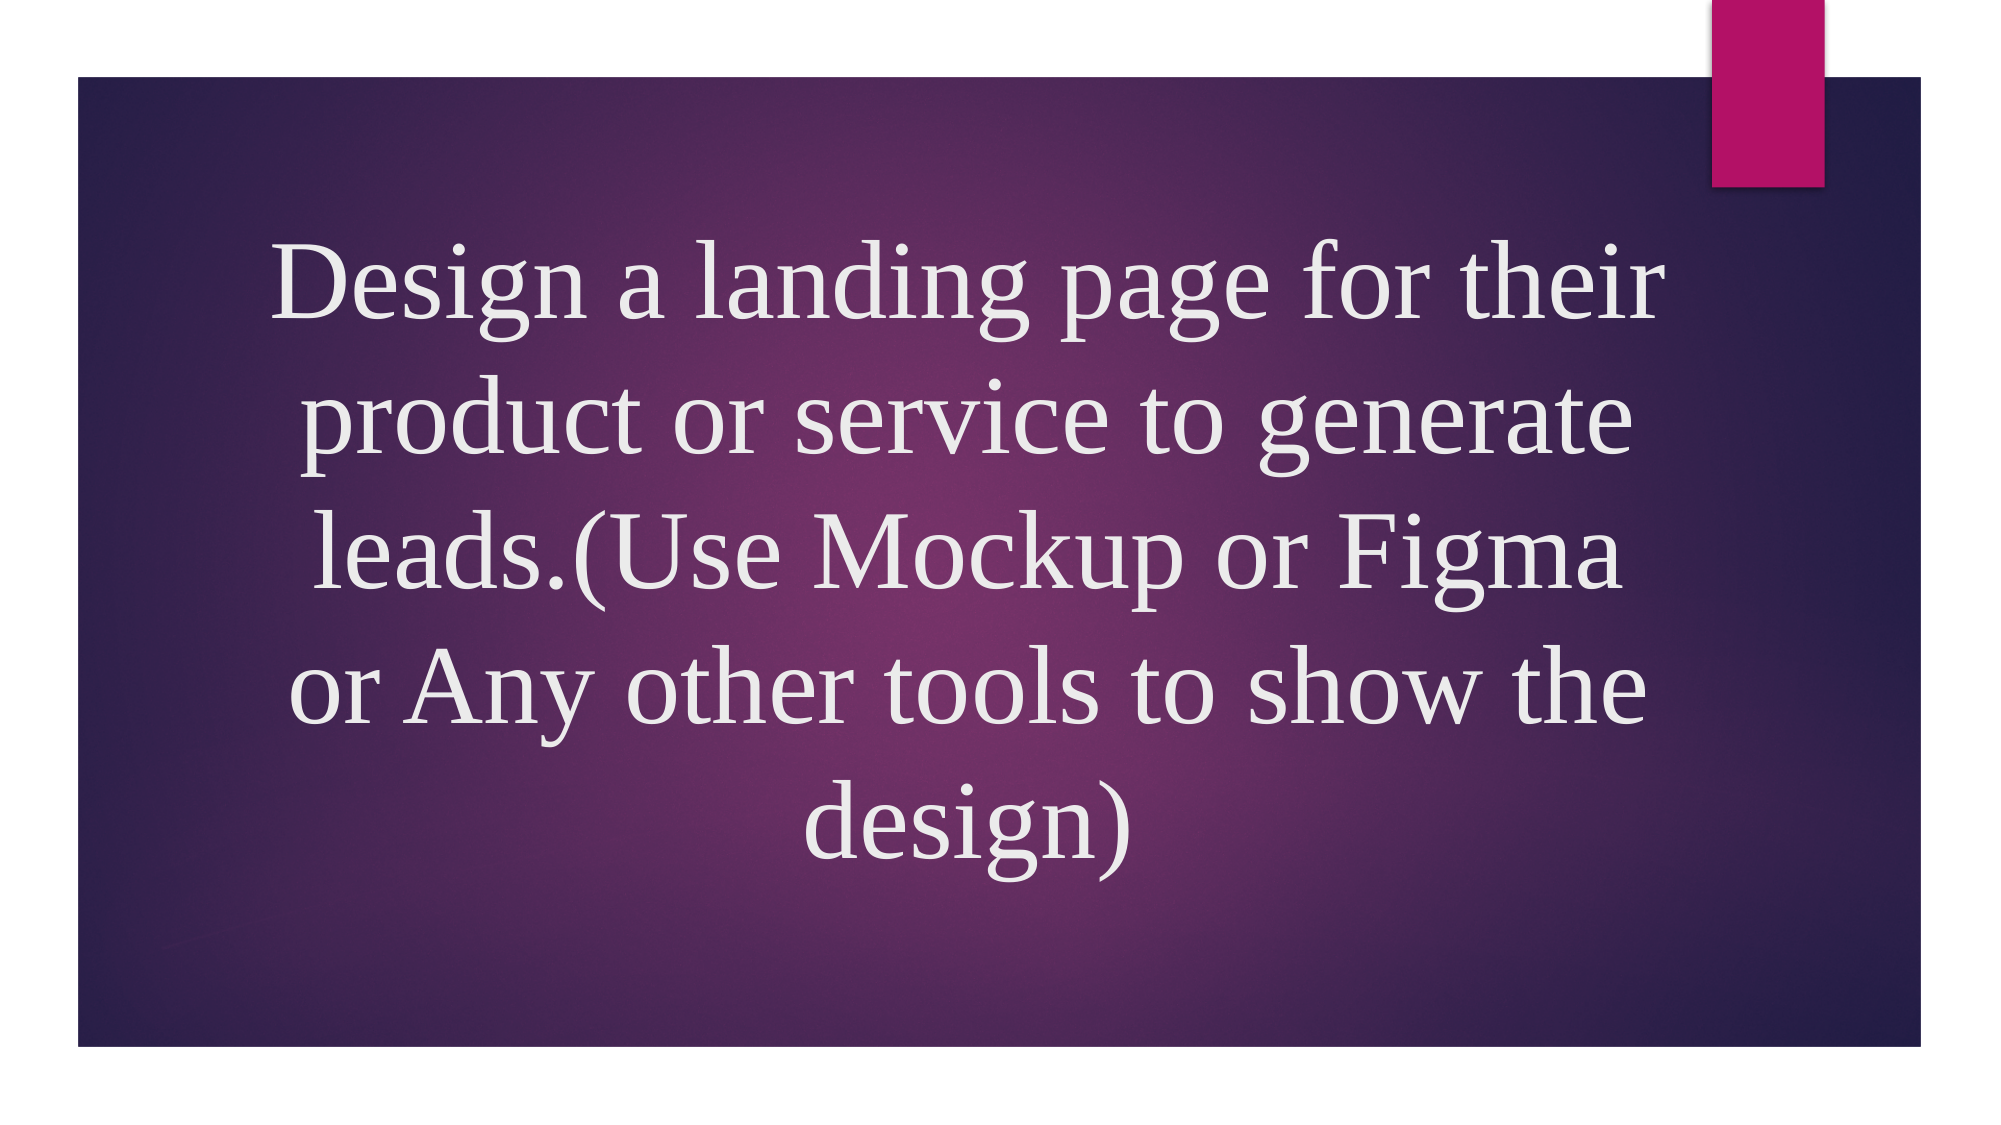

# Design a landing page for their product or service to generate leads.(Use Mockup or Figma or Any other tools to show the design)